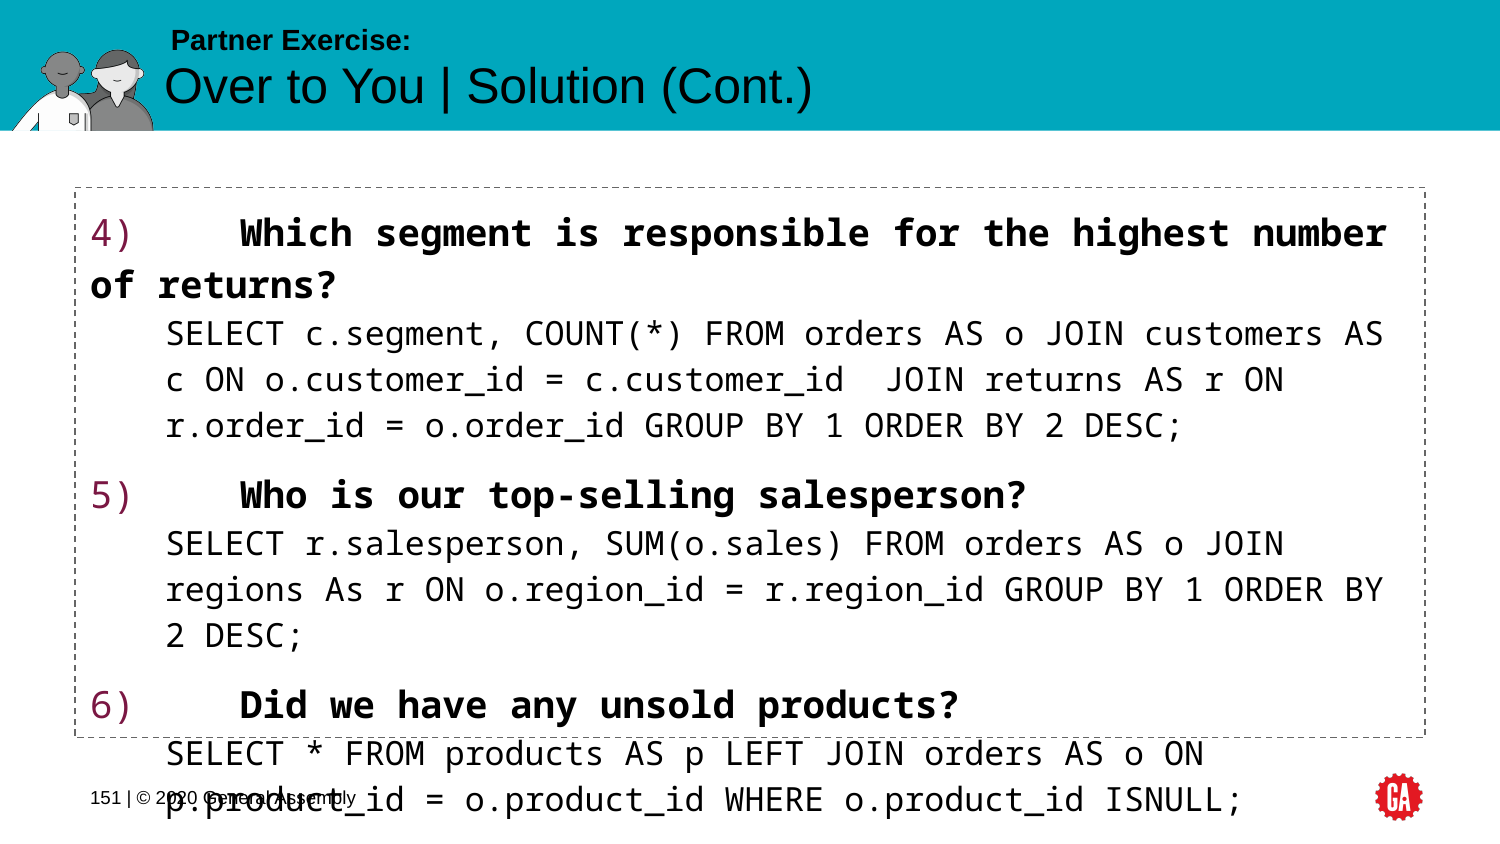

# Over to You | Solution (Cont.)
4) 	Which segment is responsible for the highest number of returns?
SELECT c.segment, COUNT(*) FROM orders AS o JOIN customers AS c ON o.customer_id = c.customer_id  JOIN returns AS r ON r.order_id = o.order_id GROUP BY 1 ORDER BY 2 DESC;
5)	Who is our top-selling salesperson?
SELECT r.salesperson, SUM(o.sales) FROM orders AS o JOIN regions As r ON o.region_id = r.region_id GROUP BY 1 ORDER BY 2 DESC;
6)	Did we have any unsold products?
SELECT * FROM products AS p LEFT JOIN orders AS o ON p.product_id = o.product_id WHERE o.product_id ISNULL;

151 | © 2020 General Assembly